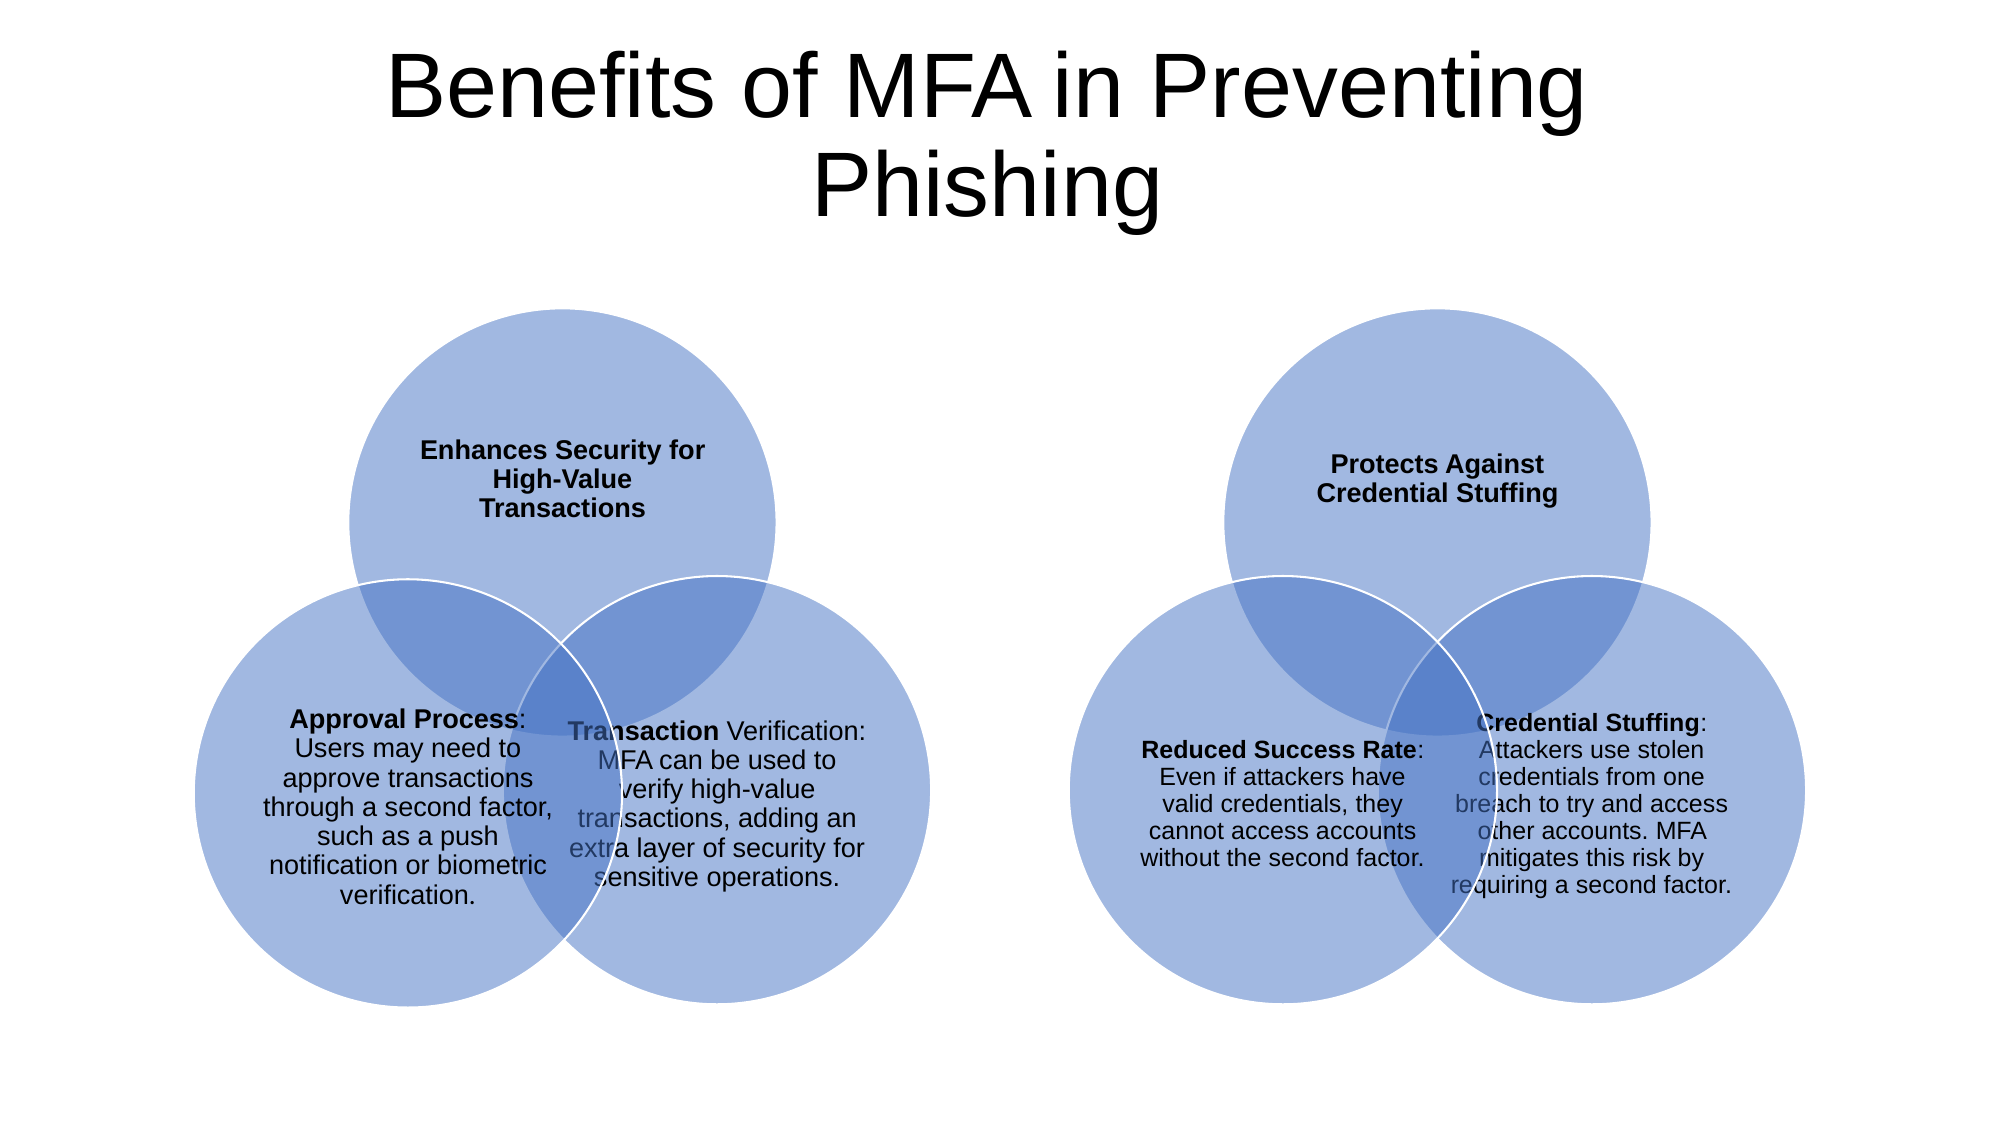

# Benefits of MFA in Preventing Phishing
Enhances Security for High-Value Transactions
Transaction Verification: MFA can be used to verify high-value transactions, adding an extra layer of security for sensitive operations.
Approval Process: Users may need to approve transactions through a second factor, such as a push notification or biometric verification.
Protects Against Credential Stuffing
Credential Stuffing: Attackers use stolen credentials from one breach to try and access other accounts. MFA mitigates this risk by requiring a second factor.
Reduced Success Rate: Even if attackers have valid credentials, they cannot access accounts without the second factor.